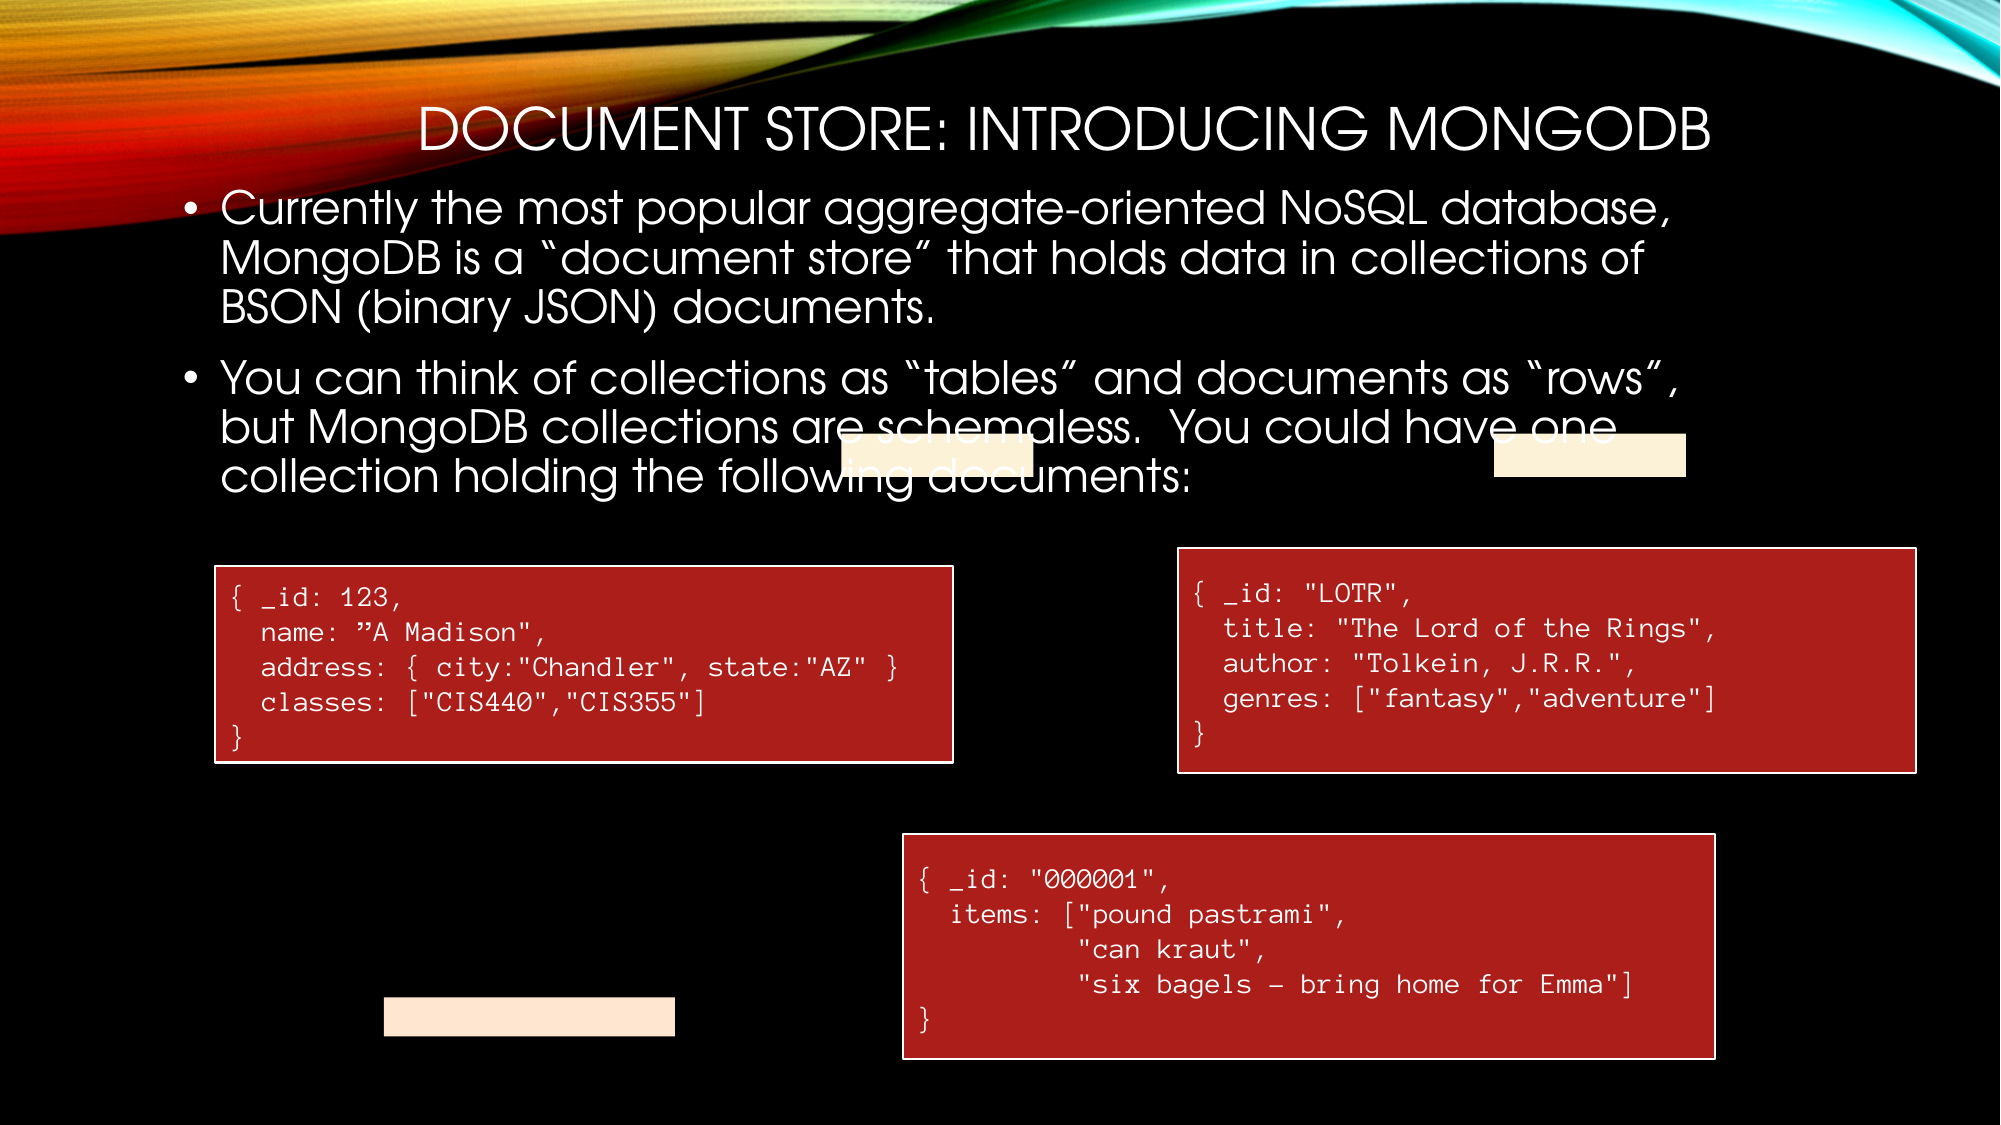

# DOCUMENT STORE: introducing mongodb
Currently the most popular aggregate-oriented NoSQL database, MongoDB is a “document store” that holds data in collections of BSON (binary JSON) documents.
You can think of collections as “tables” and documents as “rows”, but MongoDB collections are schemaless.  You could have one collection holding the following documents:

{ _id: "LOTR",
  title: "The Lord of the Rings",
  author: "Tolkein, J.R.R.",
  genres: ["fantasy","adventure"]
}
{ _id: 123,
  name: ”A Madison",
  address: { city:"Chandler", state:"AZ" }
  classes: ["CIS440","CIS355"]
}
{ _id: "000001",
  items: ["pound pastrami",
          "can kraut",
          "six bagels - bring home for Emma"]
}